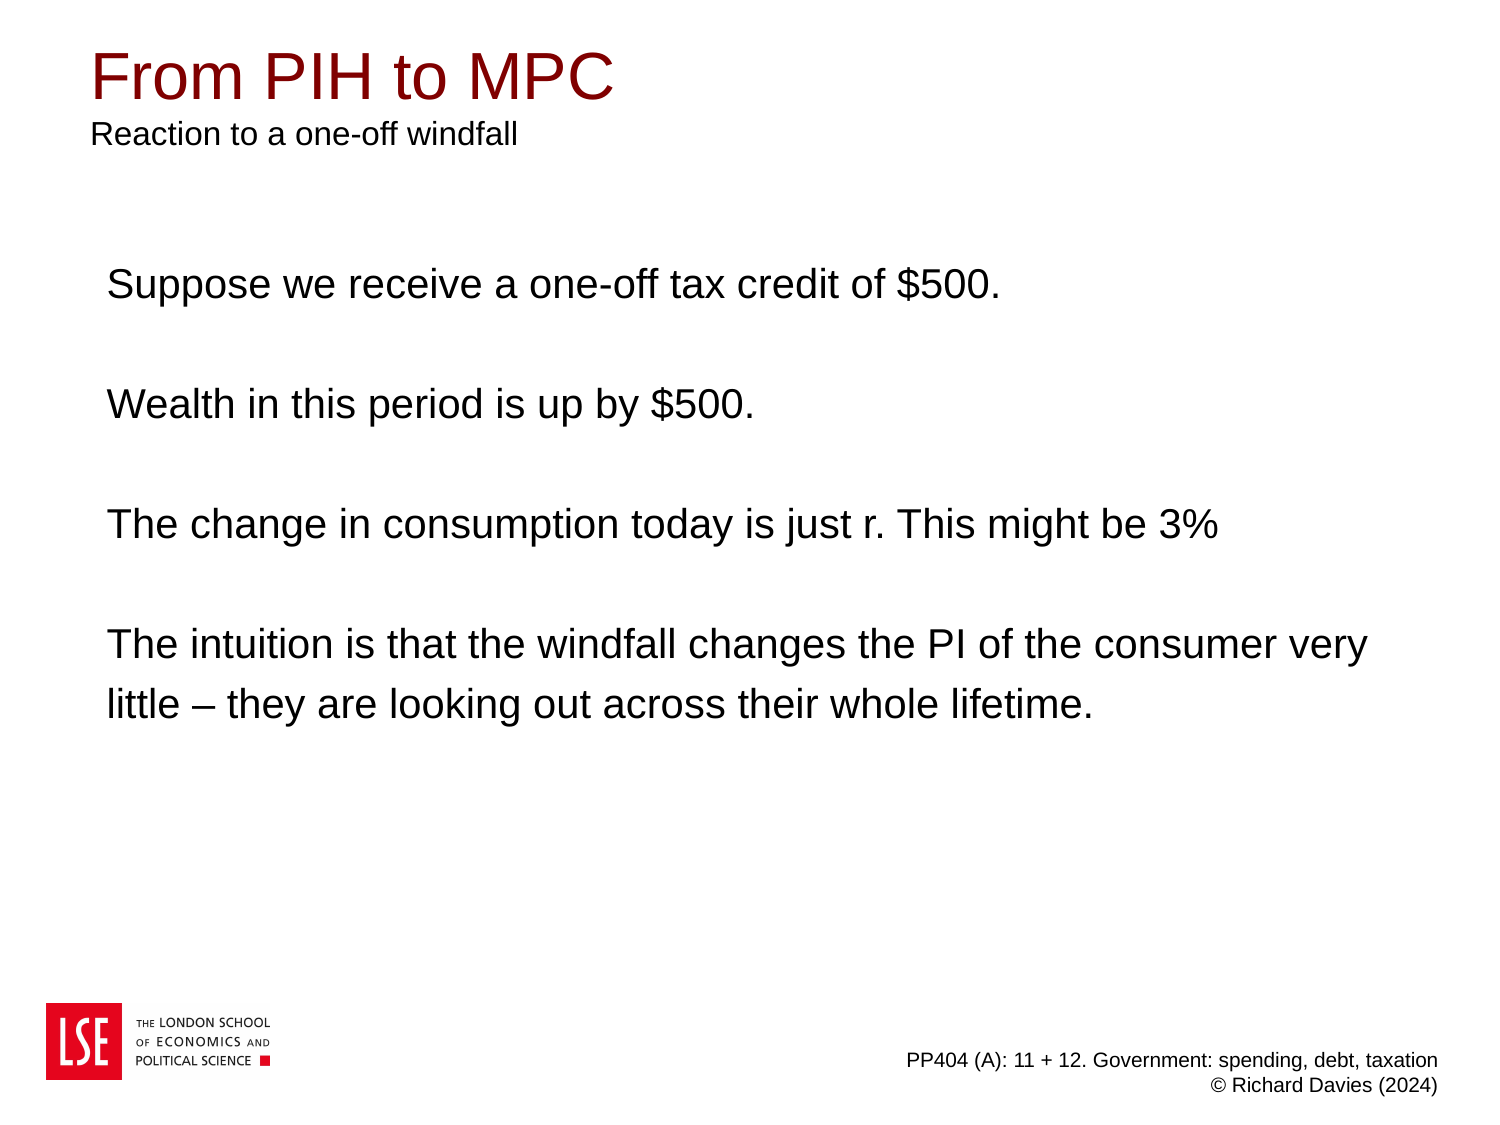

# From PIH to MPC Reaction to a one-off windfall

Suppose we receive a one-off tax credit of $500.

Wealth in this period is up by $500.

The change in consumption today is just r. This might be 3%

The intuition is that the windfall changes the PI of the consumer very little – they are looking out across their whole lifetime.